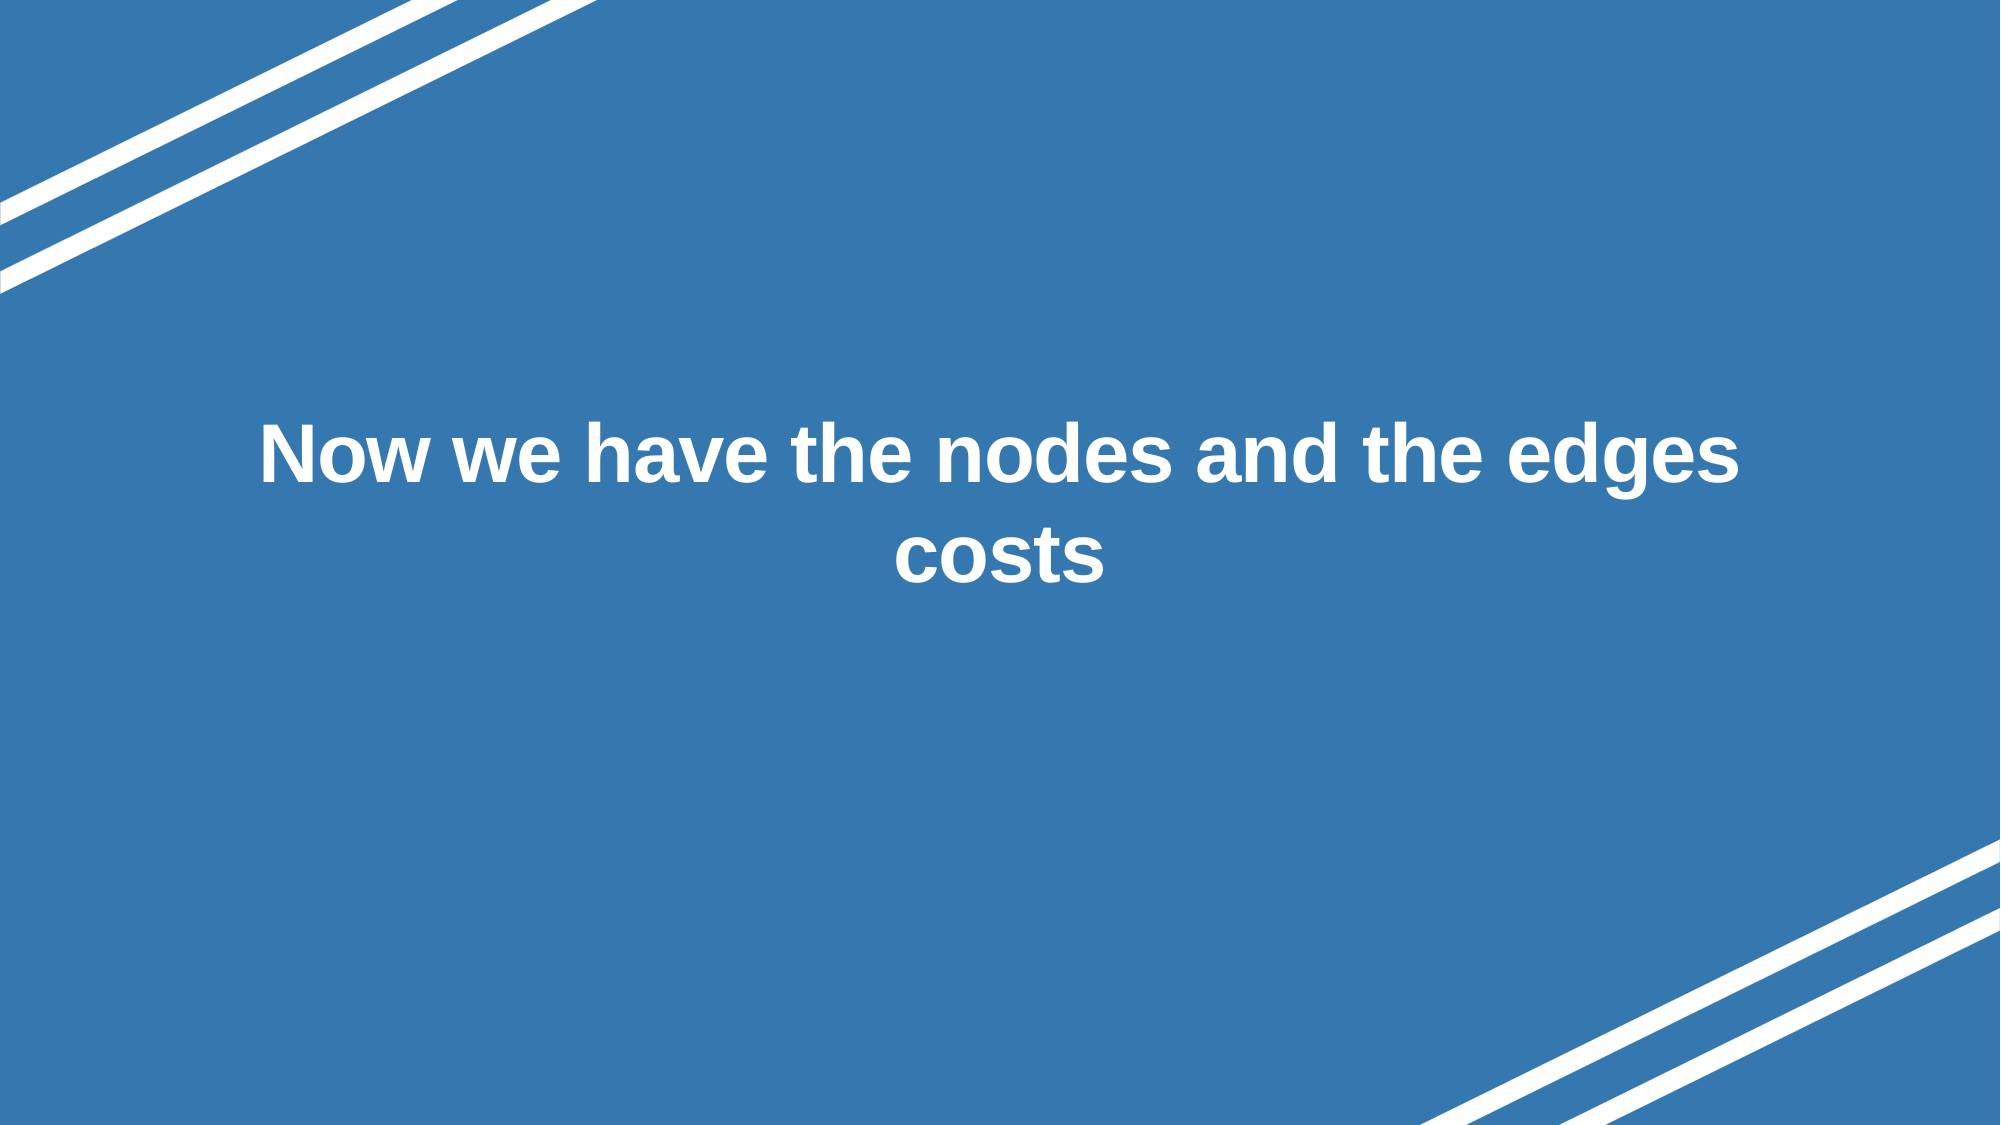

# Now we have the nodes and the edges costs